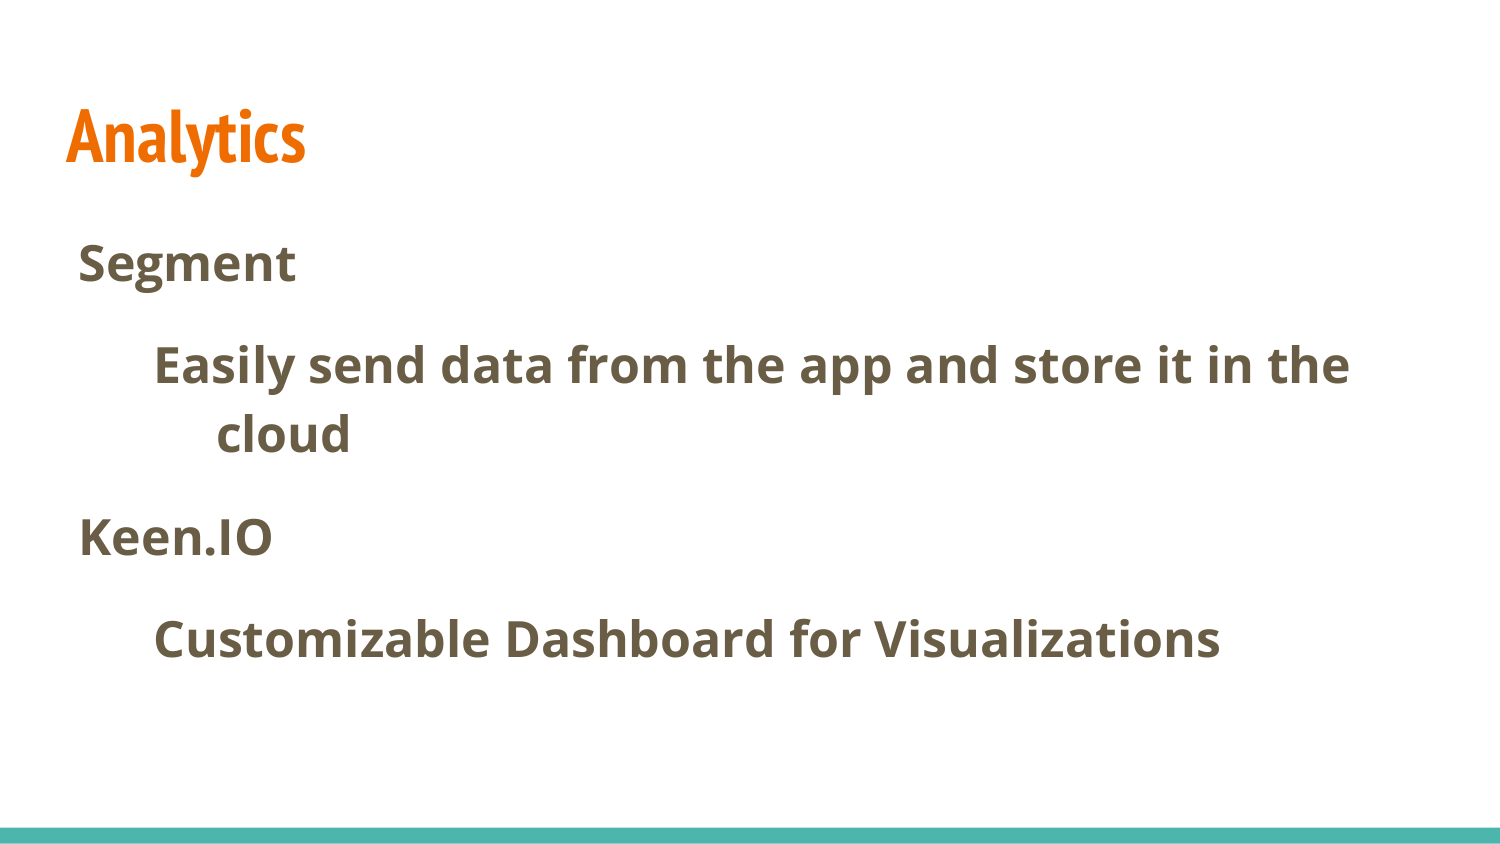

# Analytics
Segment
Easily send data from the app and store it in the cloud
Keen.IO
Customizable Dashboard for Visualizations